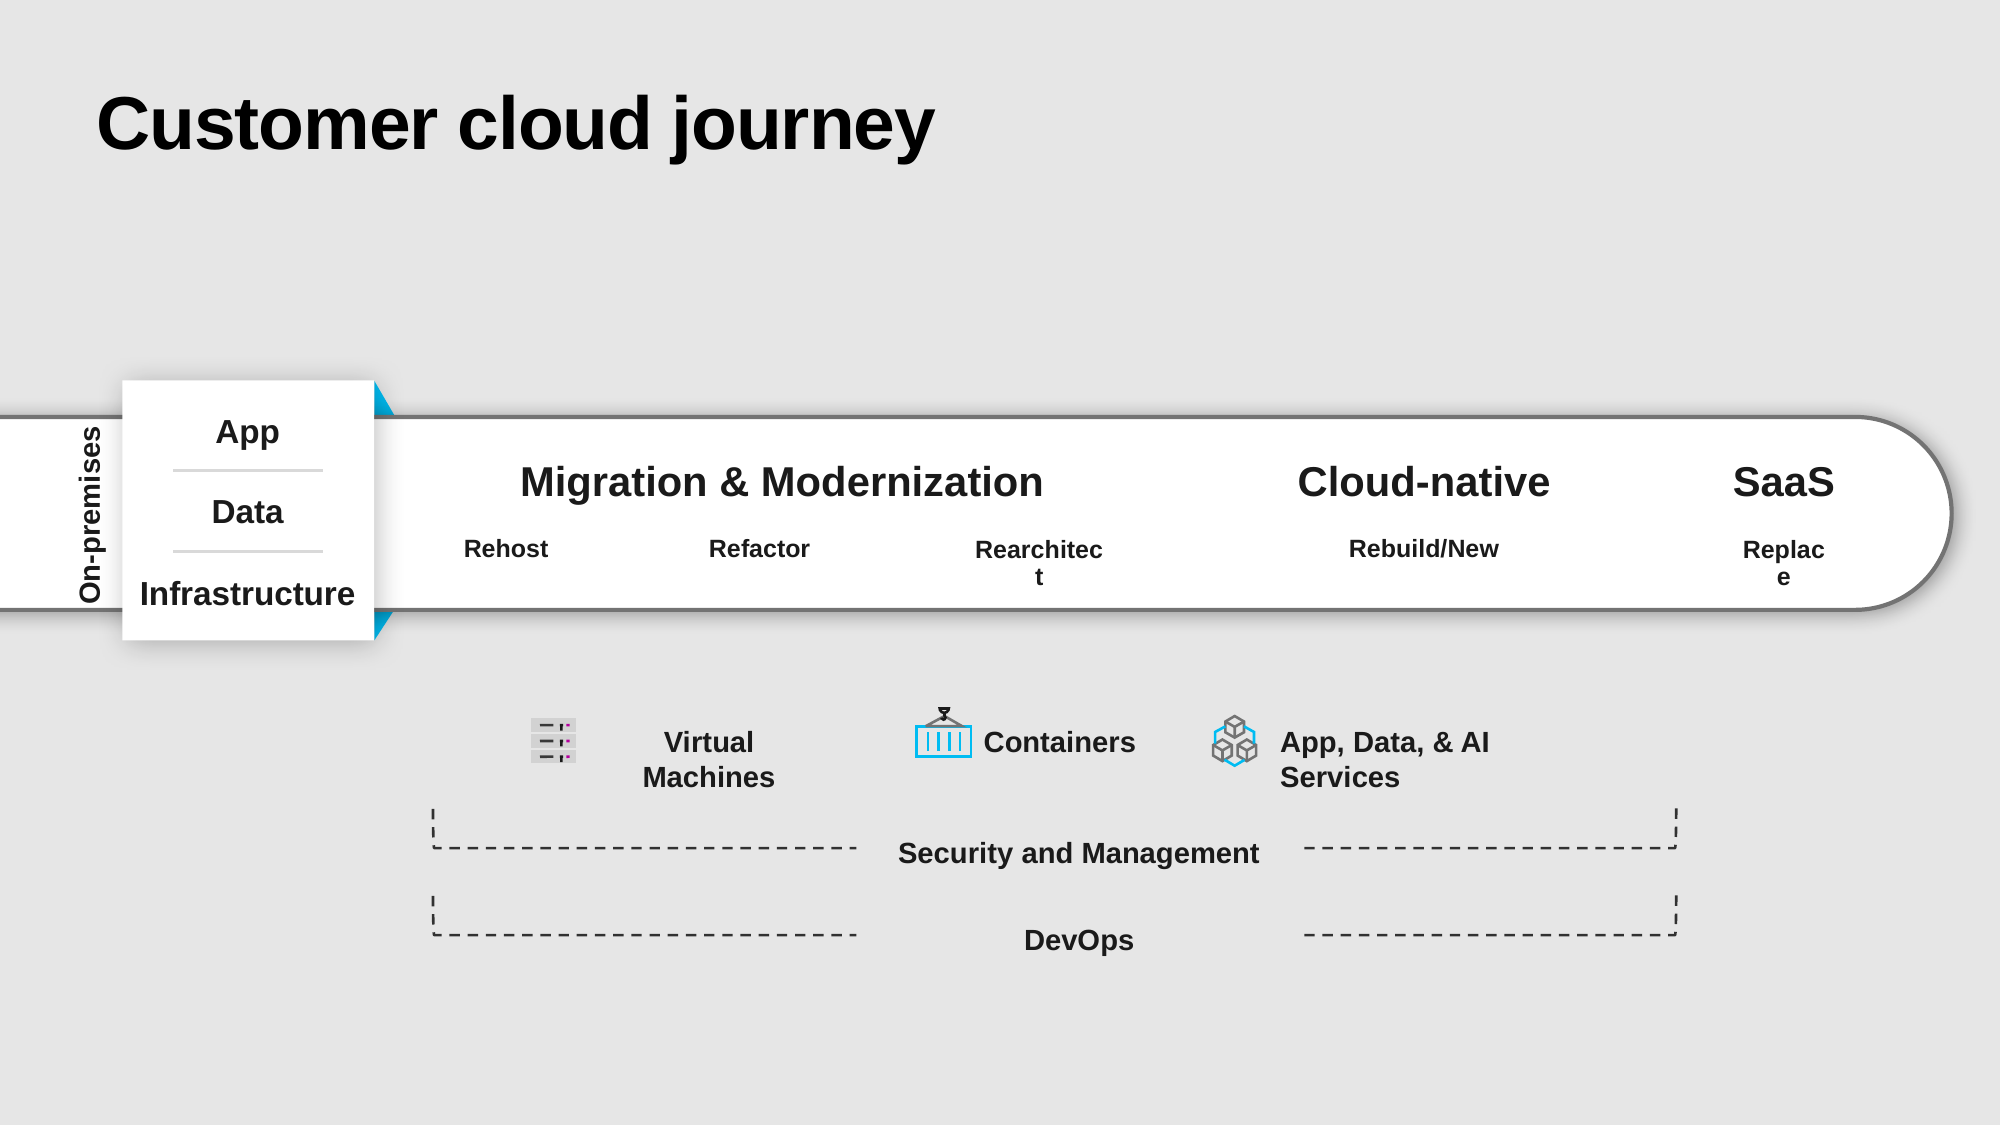

# Customer cloud journey

App

Data

Infrastructure

Cloud-native
SaaS
Migration & Modernization
Rehost
Refactor
Rearchitect
Rebuild/New
Replace
On-premises
Virtual Machines

Containers

App, Data, & AI Services

Security and Management
DevOps